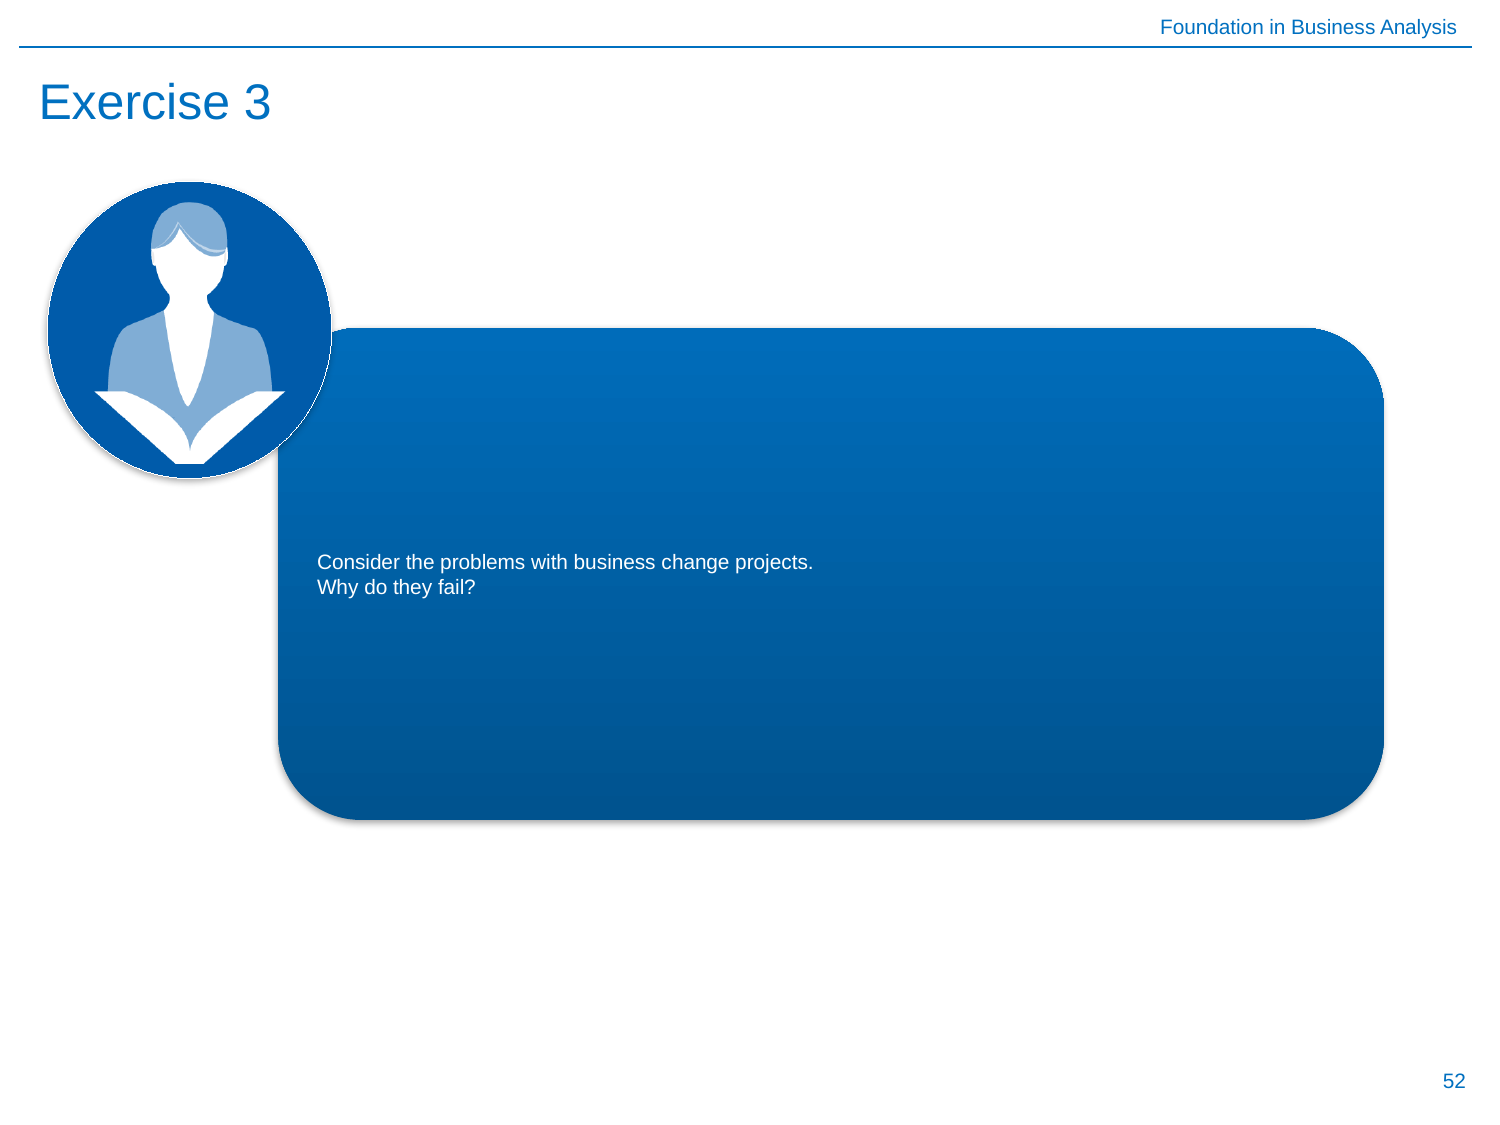

# Exercise 3

Consider the problems with business change projects.
Why do they fail?